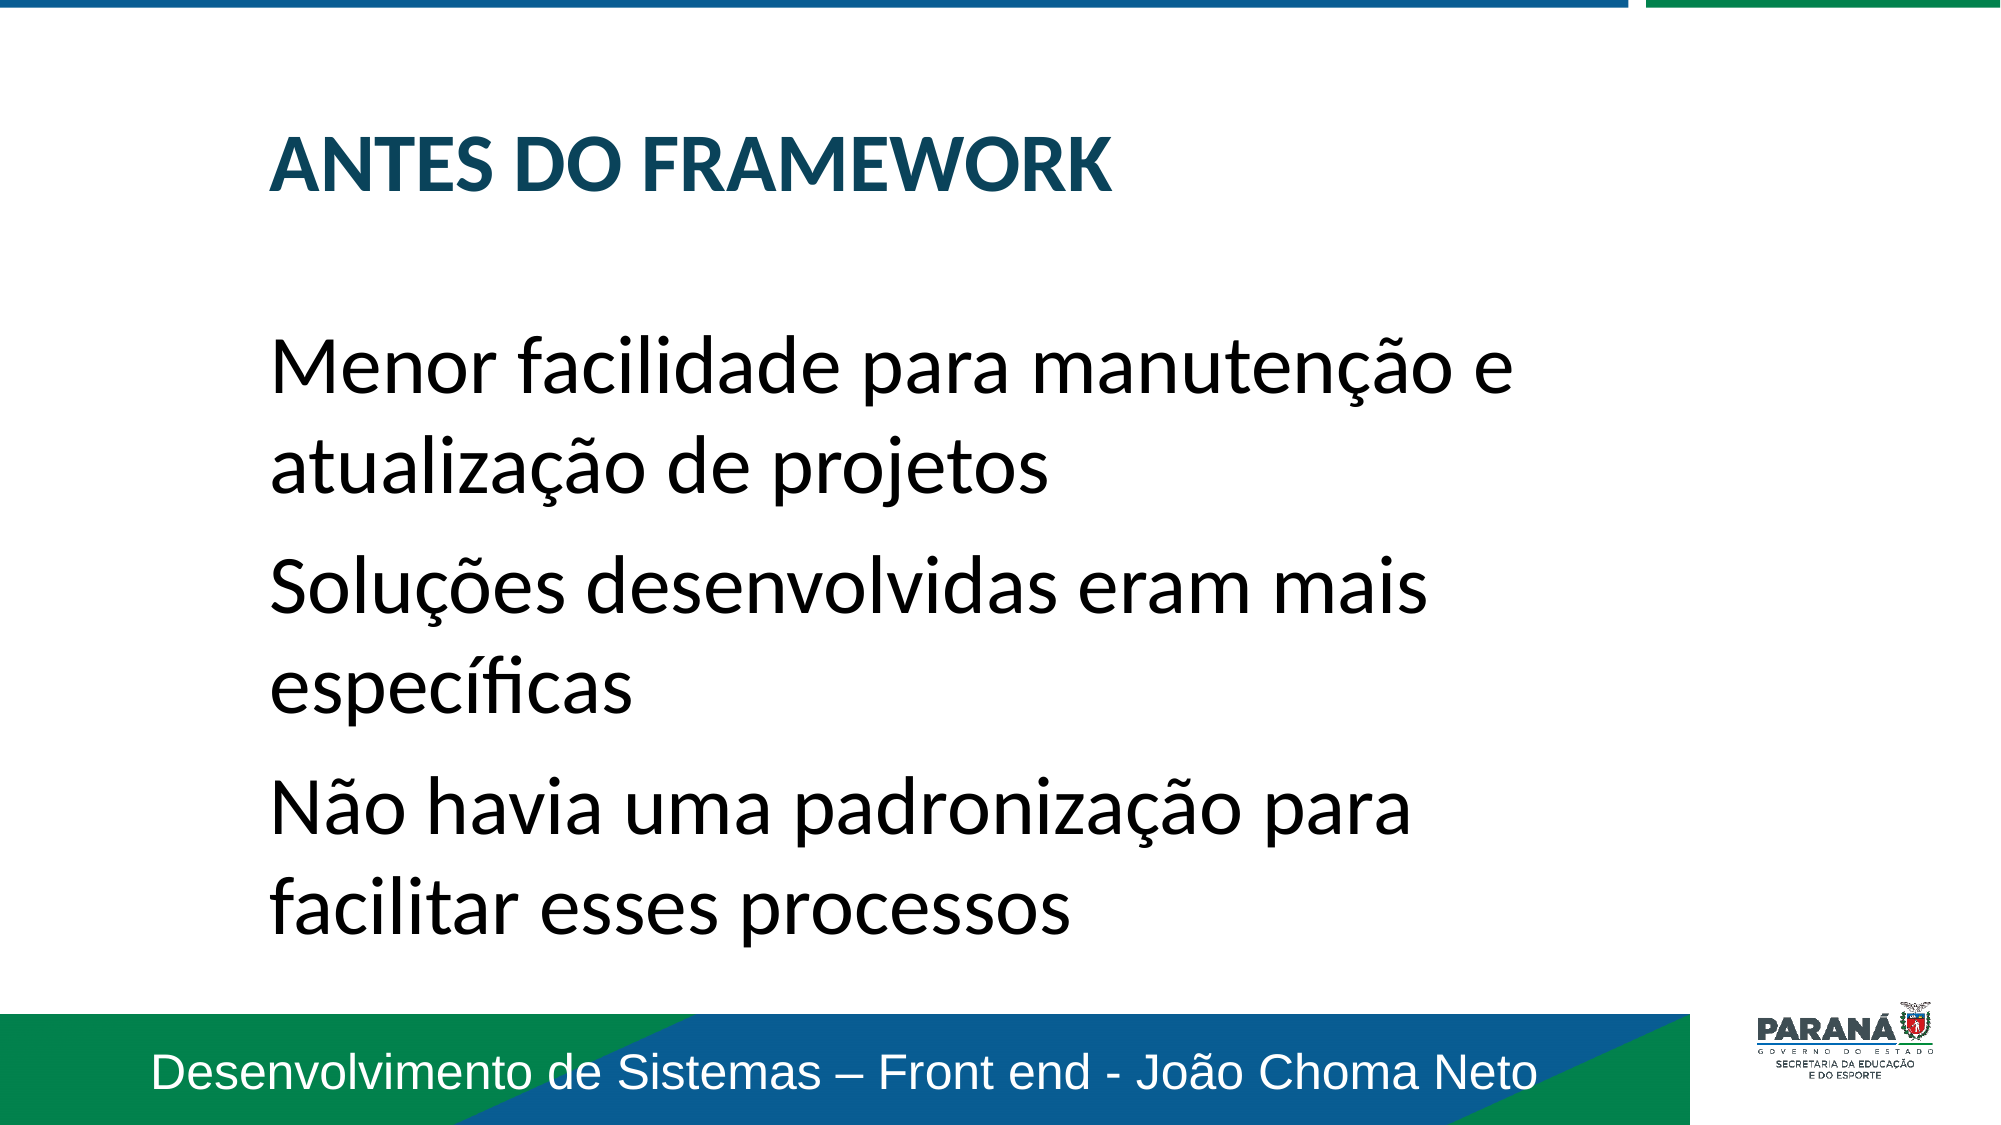

ANTES DO FRAMEWORK

Menor facilidade para manutenção e atualização de projetos
Soluções desenvolvidas eram mais específicas
Não havia uma padronização para facilitar esses processos